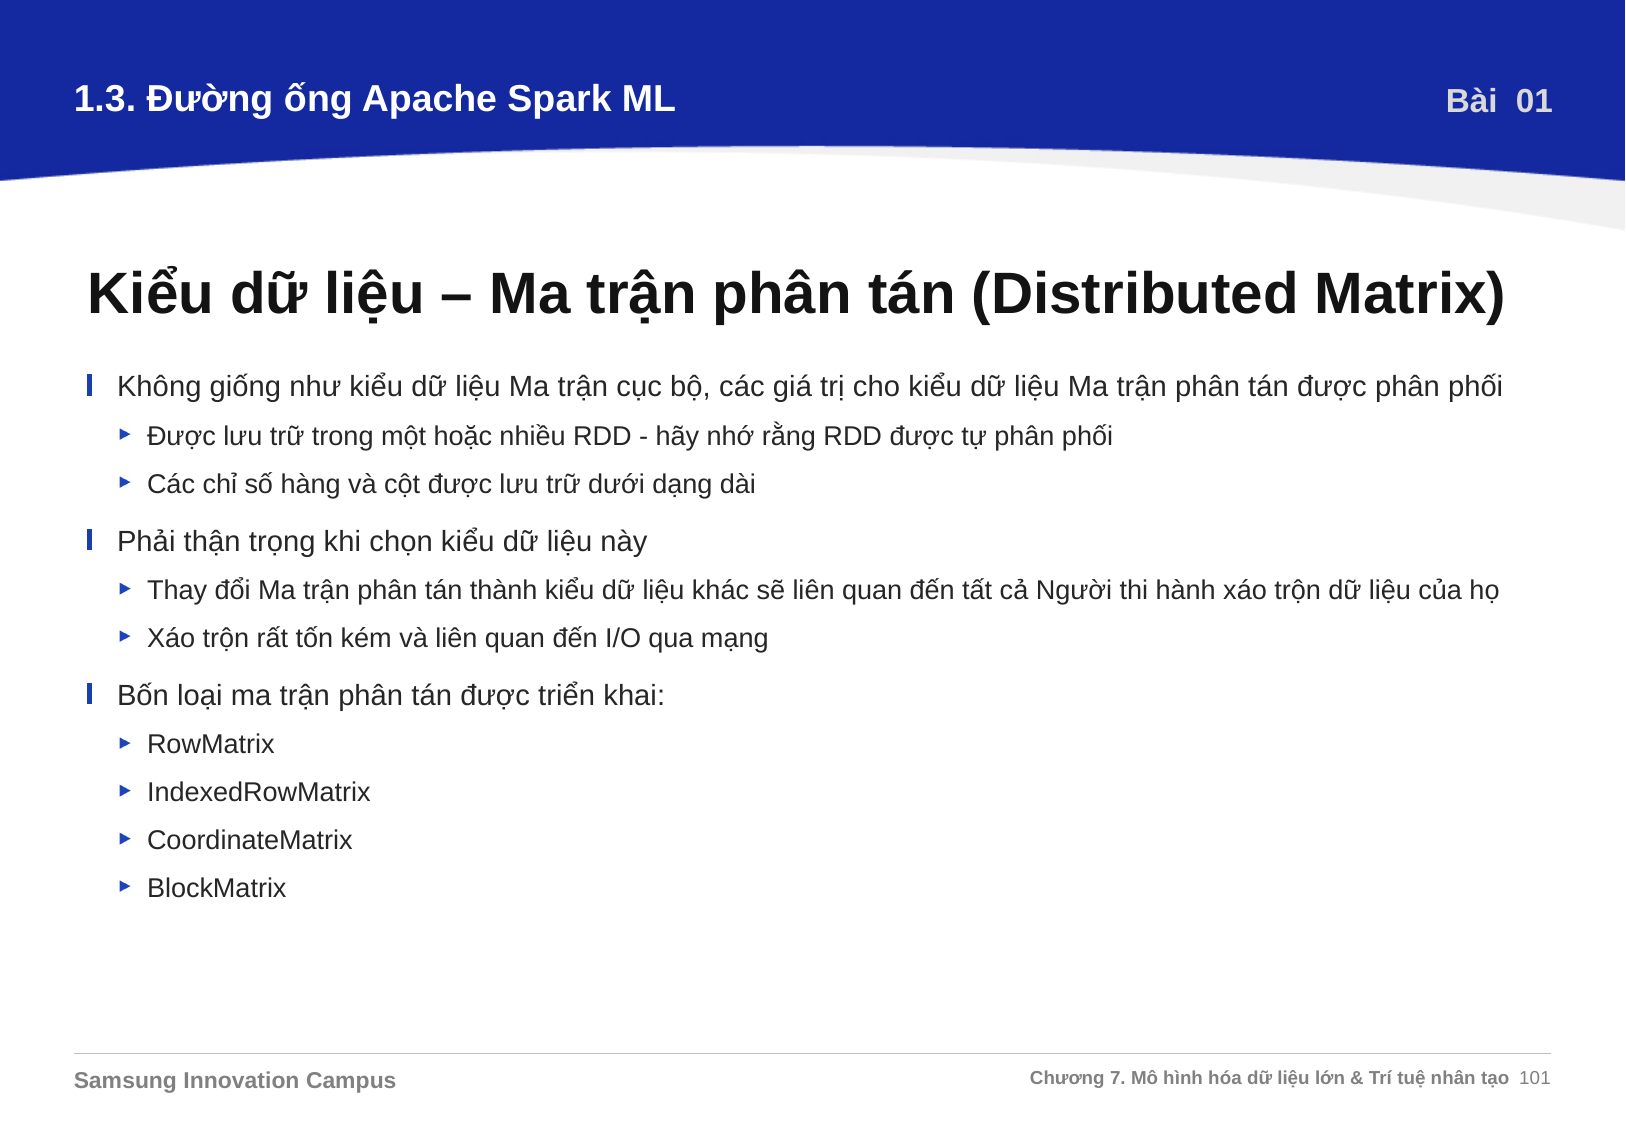

1.3. Đường ống Apache Spark ML
Bài  01
Kiểu dữ liệu – Ma trận phân tán (Distributed Matrix)
Không giống như kiểu dữ liệu Ma trận cục bộ, các giá trị cho kiểu dữ liệu Ma trận phân tán được phân phối
Được lưu trữ trong một hoặc nhiều RDD - hãy nhớ rằng RDD được tự phân phối
Các chỉ số hàng và cột được lưu trữ dưới dạng dài
Phải thận trọng khi chọn kiểu dữ liệu này
Thay đổi Ma trận phân tán thành kiểu dữ liệu khác sẽ liên quan đến tất cả Người thi hành xáo trộn dữ liệu của họ
Xáo trộn rất tốn kém và liên quan đến I/O qua mạng
Bốn loại ma trận phân tán được triển khai:
RowMatrix
IndexedRowMatrix
CoordinateMatrix
BlockMatrix